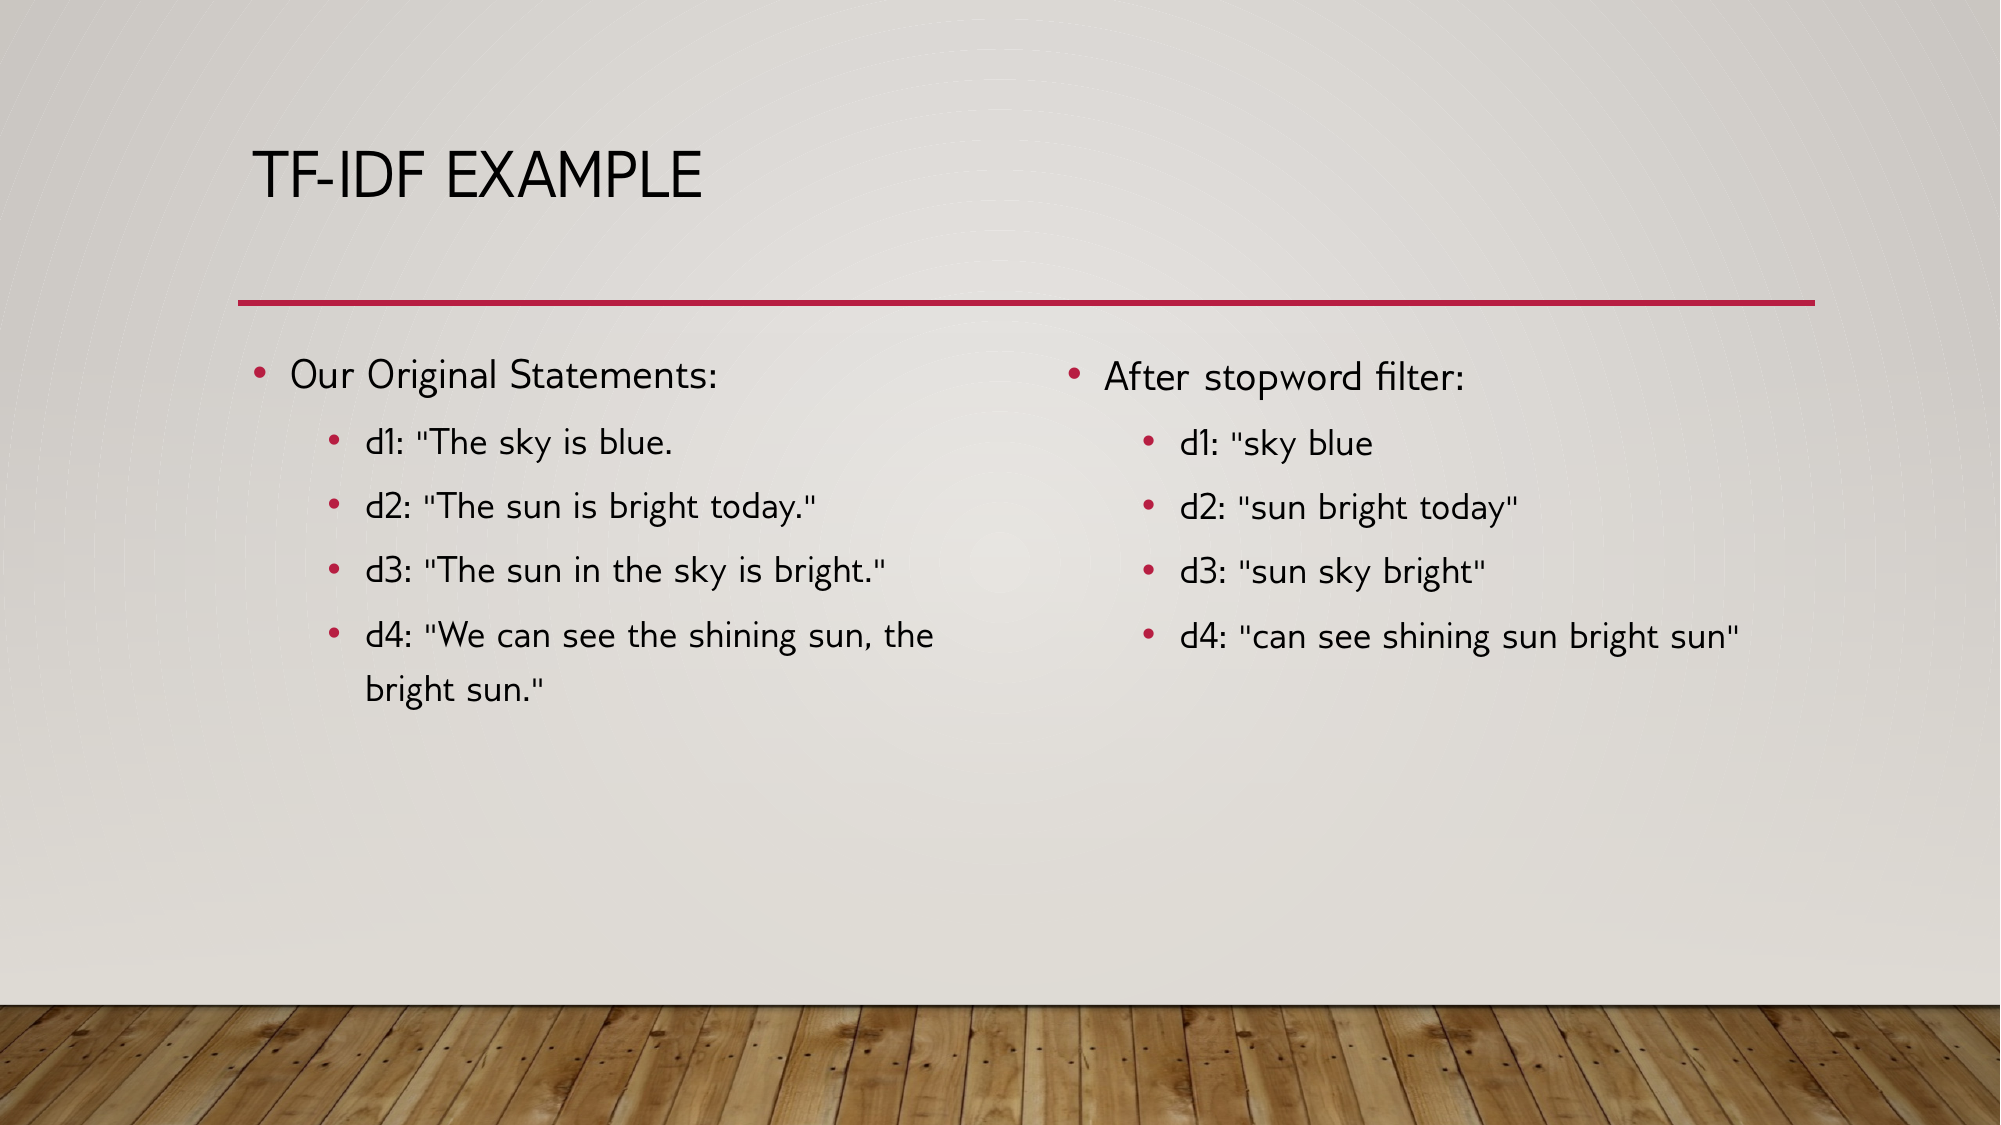

# TF-IDF Example
Our Original Statements:
d1​: "The sky is blue.
d2​: "The sun is bright today."
d3​: "The sun in the sky is bright."
d4​: "We can see the shining sun, the bright sun."
After stopword filter:
d1​: "sky blue
d2​: "sun bright today"
d3​: "sun sky bright"
d4​: "can see shining sun bright sun"